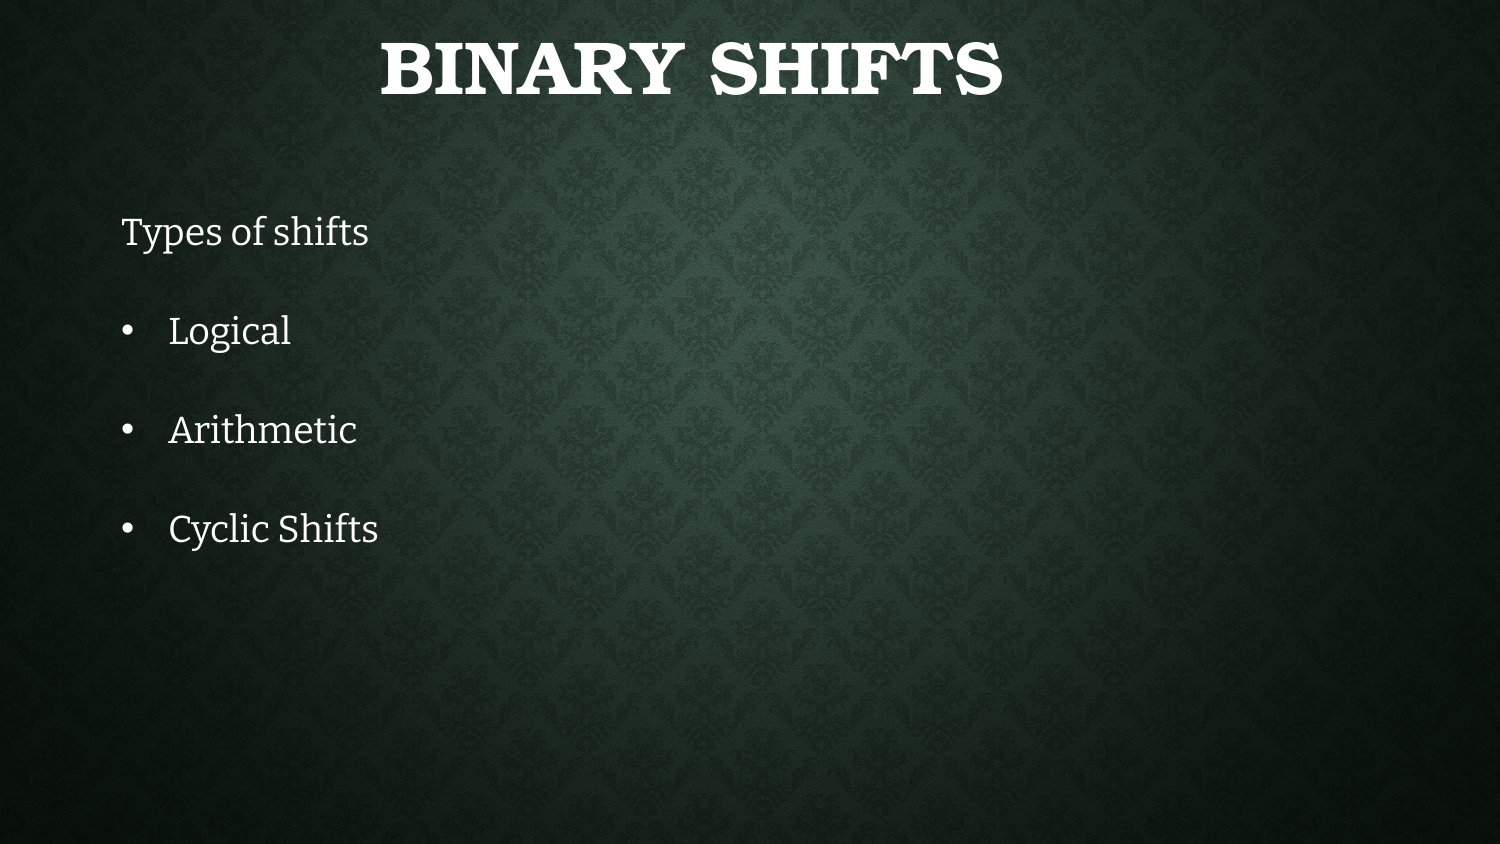

# Binary Shifts
Types of shifts
Logical
Arithmetic
Cyclic Shifts